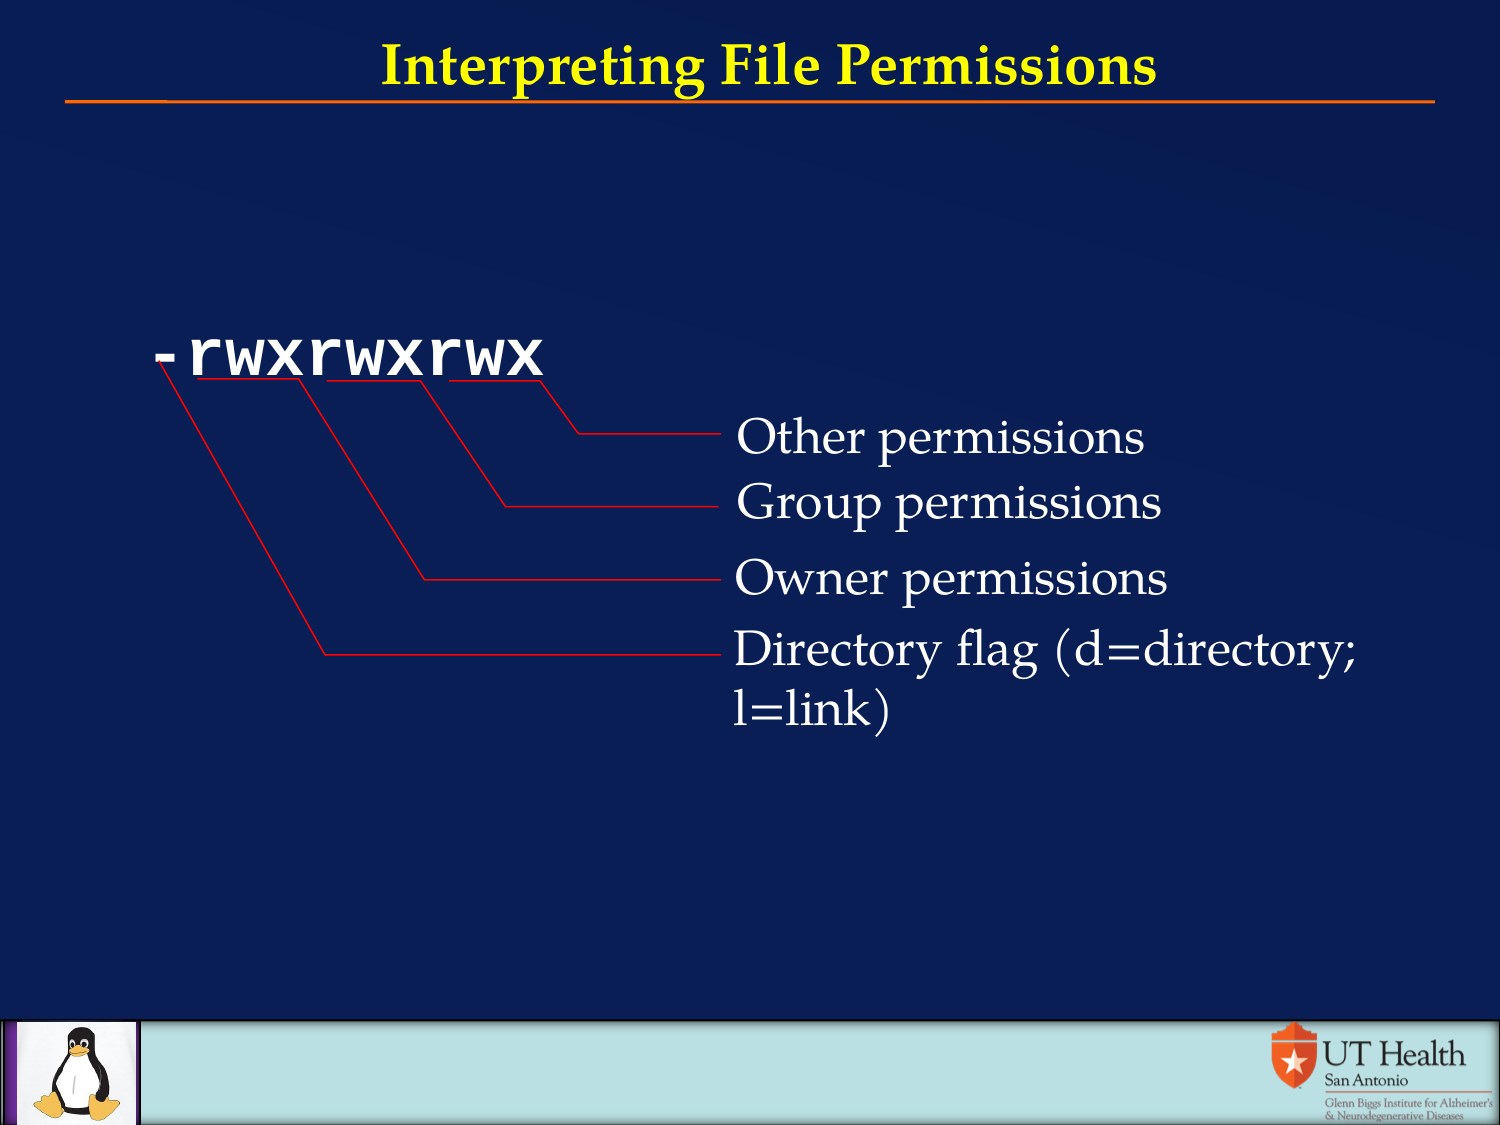

Interpreting File Permissions

-rwxrwxrwx

Other permissions
Group permissions
Owner permissions
Directory flag (d=directory; l=link)